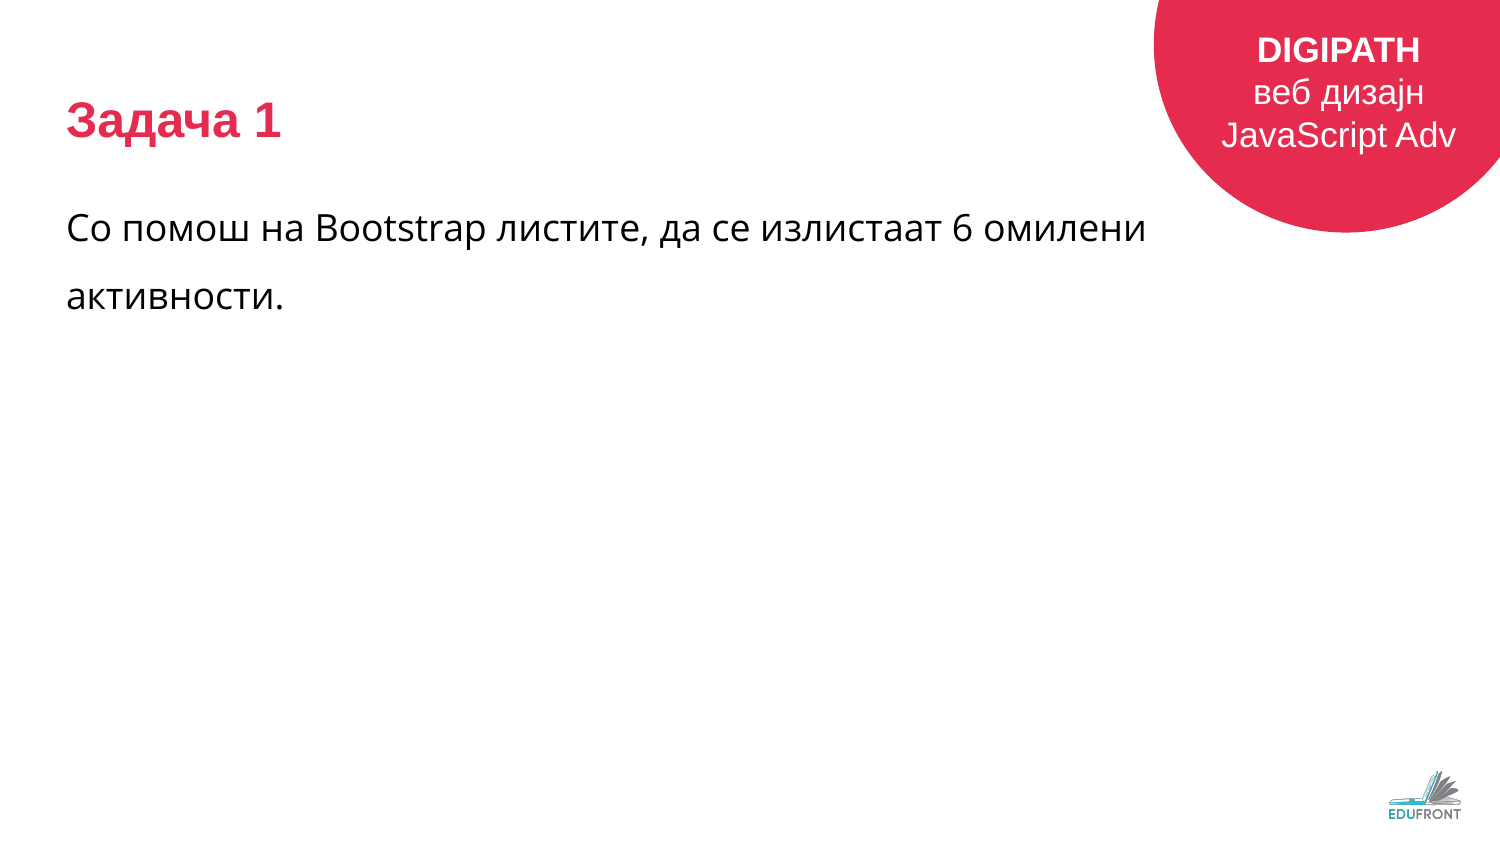

# Задача 1
Со помош на Bootstrap листите, да се излистаат 6 омилени
активности.